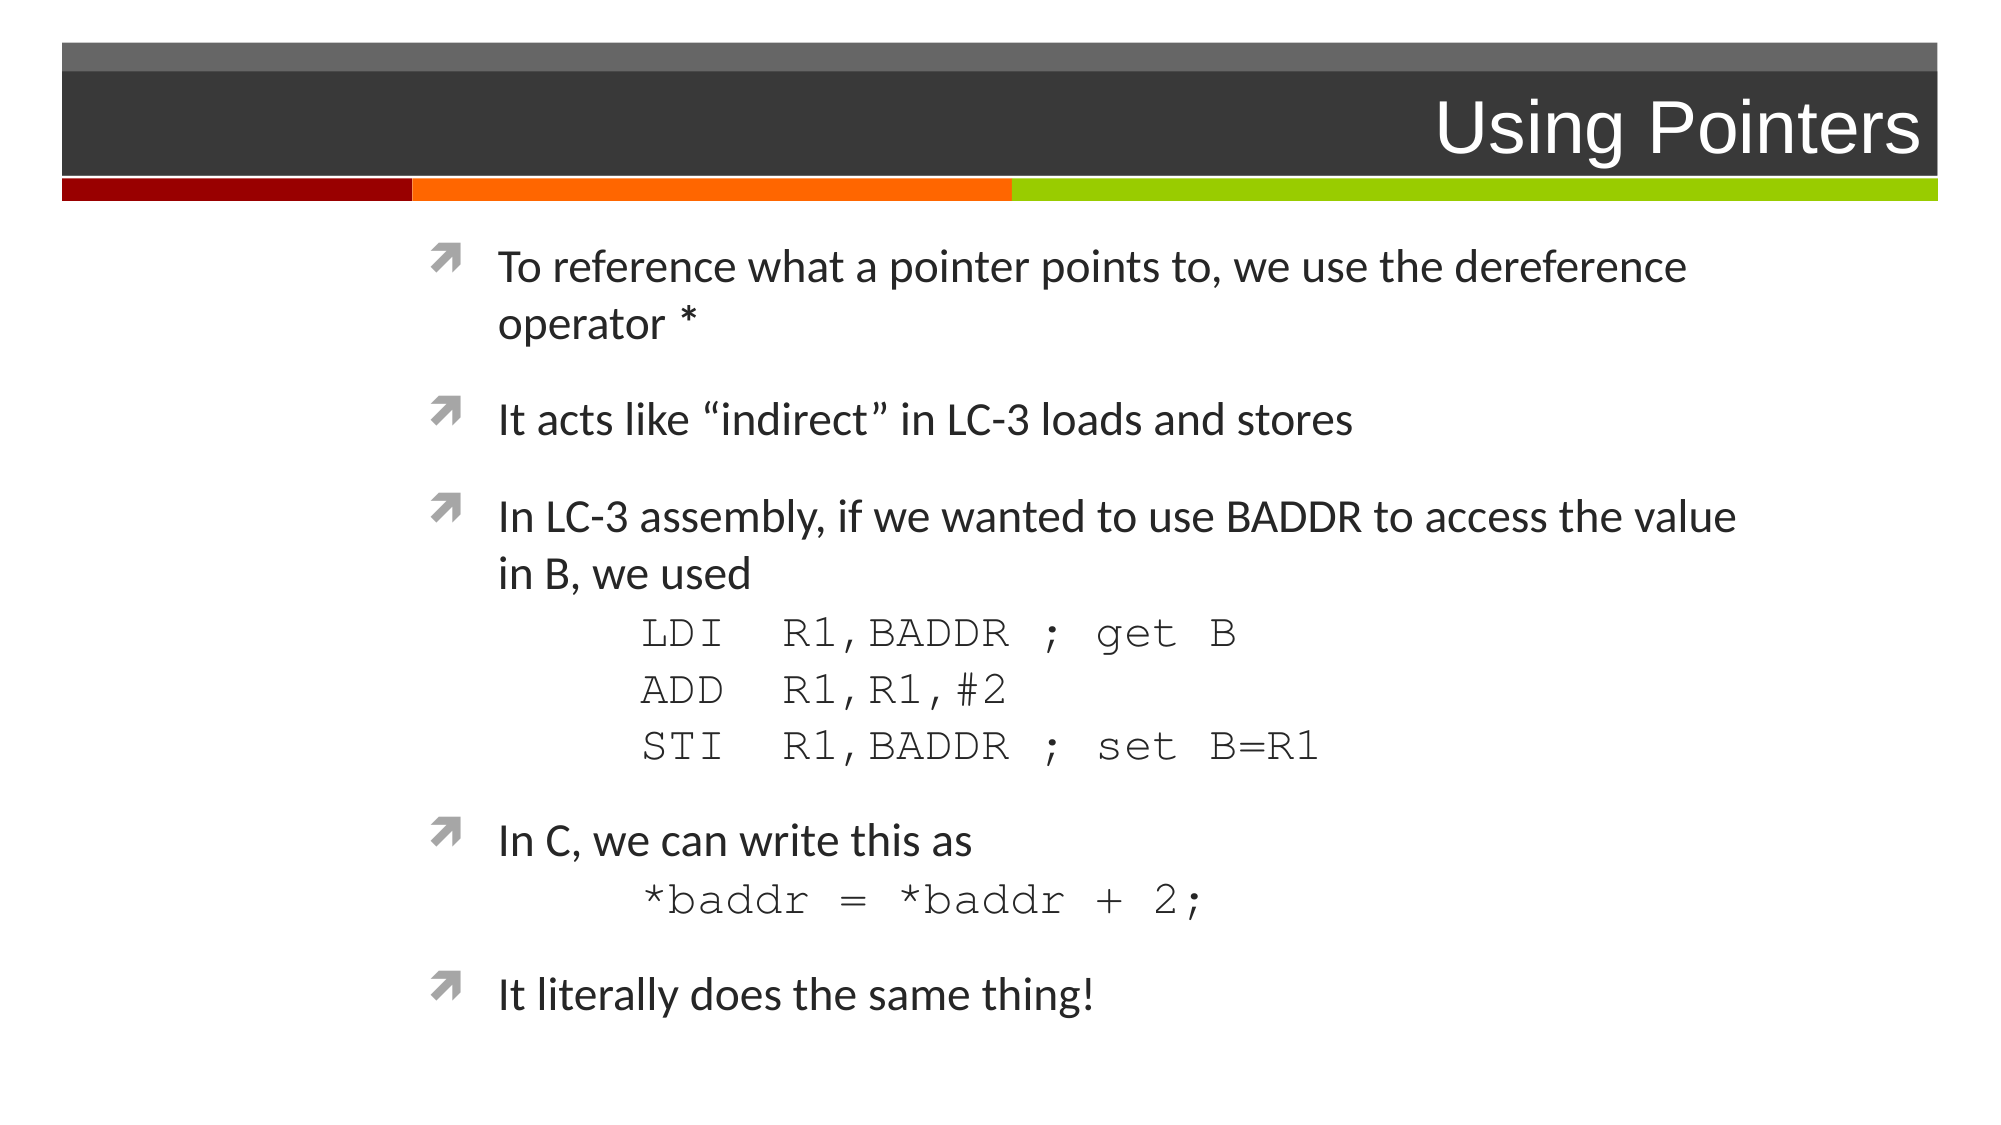

# Using Pointers
To reference what a pointer points to, we use the dereference operator *
It acts like “indirect” in LC-3 loads and stores
In LC-3 assembly, if we wanted to use BADDR to access the value in B, we used
		LDI	R1,BADDR ; get B
		ADD	R1,R1,#2
		STI	R1,BADDR ; set B=R1
In C, we can write this as
	*baddr = *baddr + 2;
It literally does the same thing!